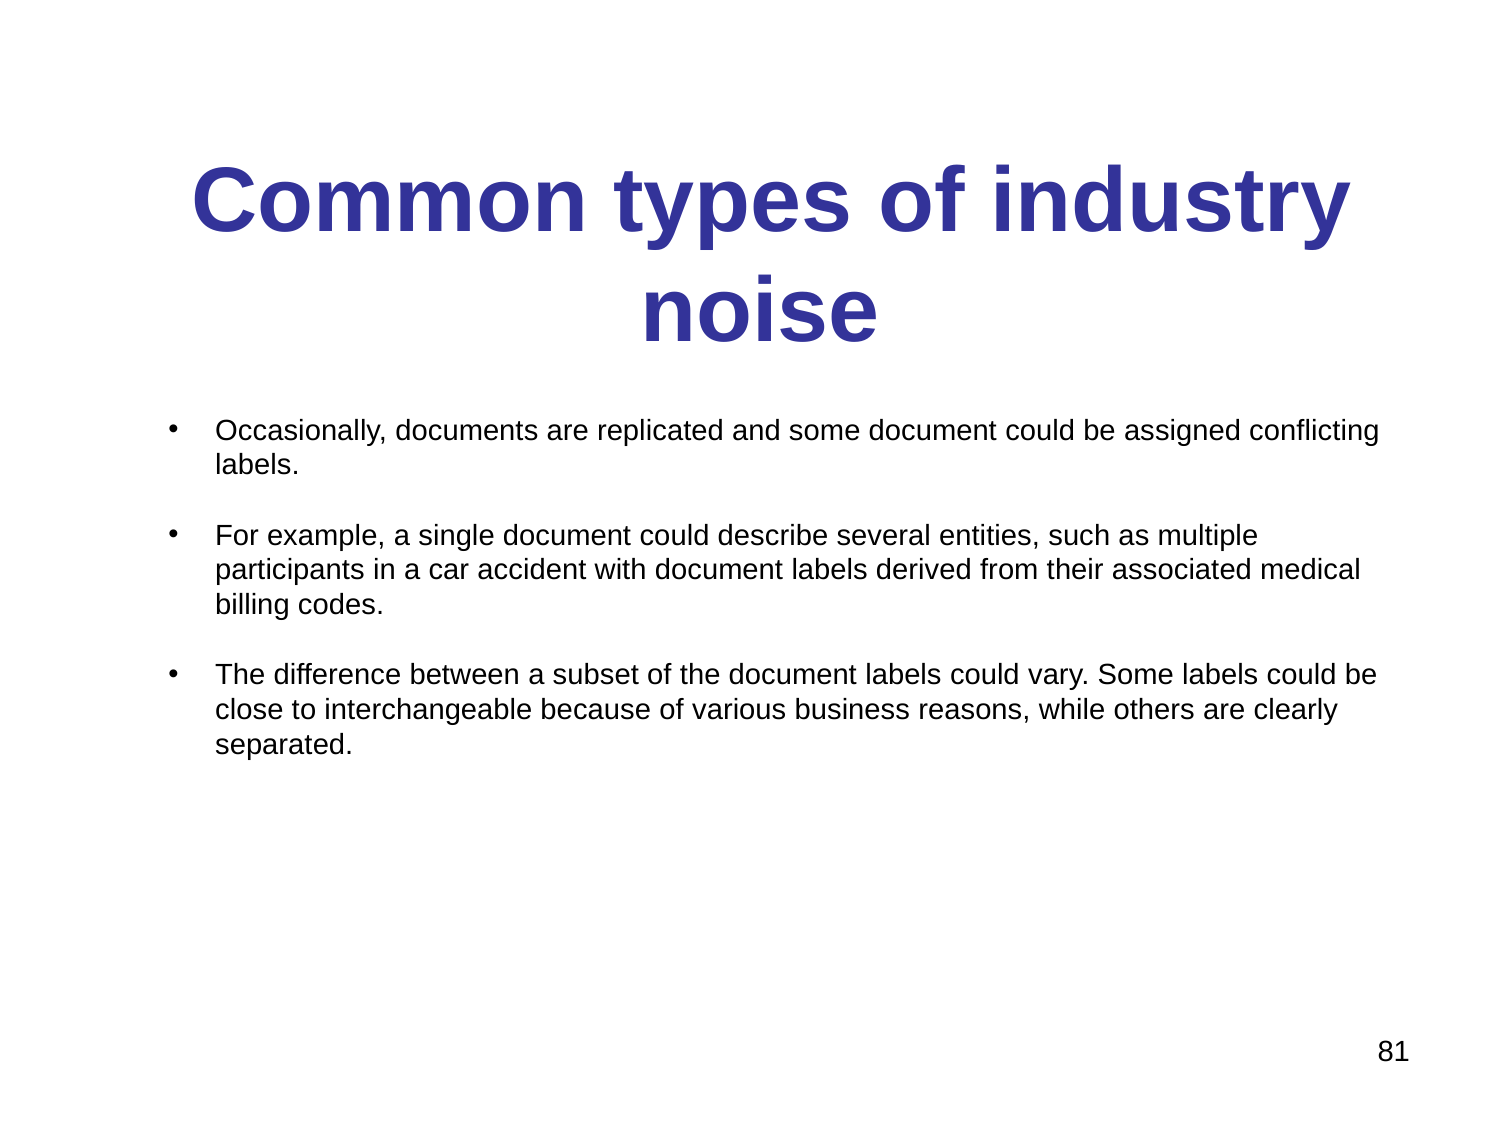

# Common types of industry noise
Occasionally, documents are replicated and some document could be assigned conflicting labels.

For example, a single document could describe several entities, such as multiple participants in a car accident with document labels derived from their associated medical billing codes.

The difference between a subset of the document labels could vary. Some labels could be close to interchangeable because of various business reasons, while others are clearly separated.

81